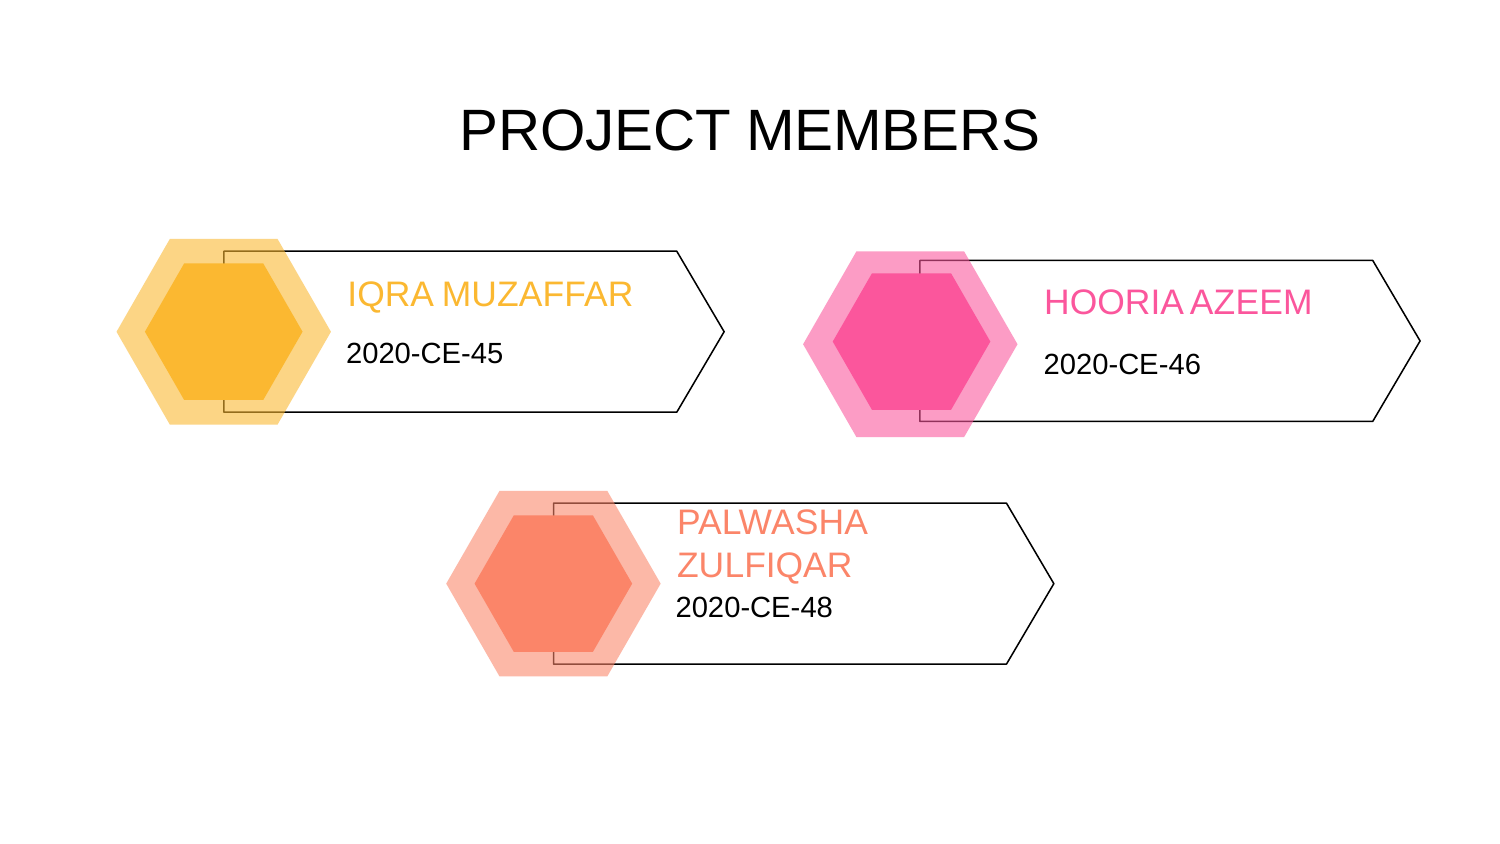

# PROJECT MEMBERS

IQRA MUZAFFAR

2020-CE-45

HOORIA AZEEM

2020-CE-46

PALWASHA ZULFIQAR

2020-CE-48